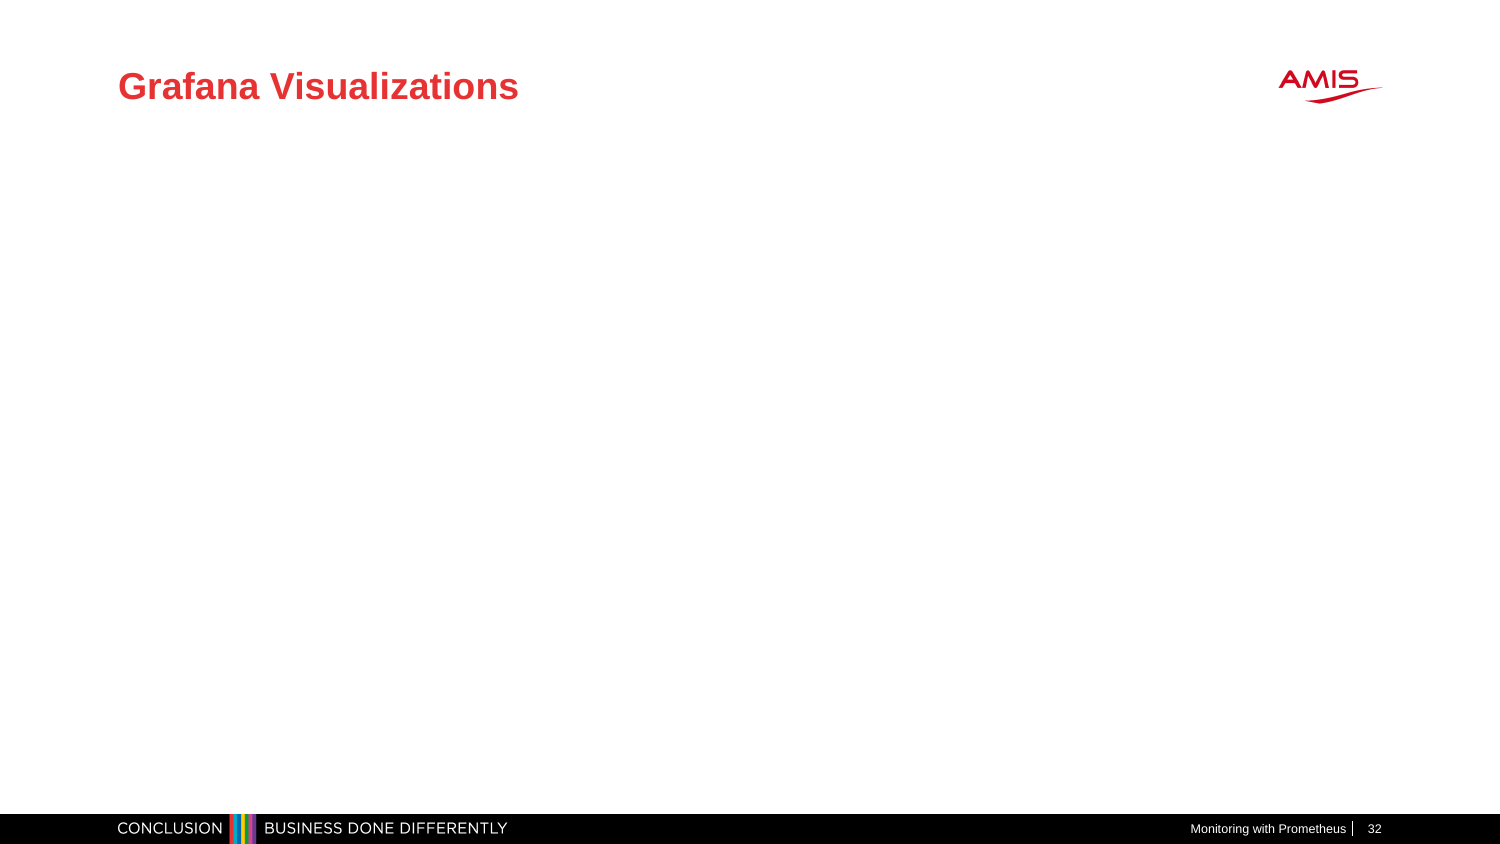

# Grafana Visualizations

Monitoring with Prometheus
32